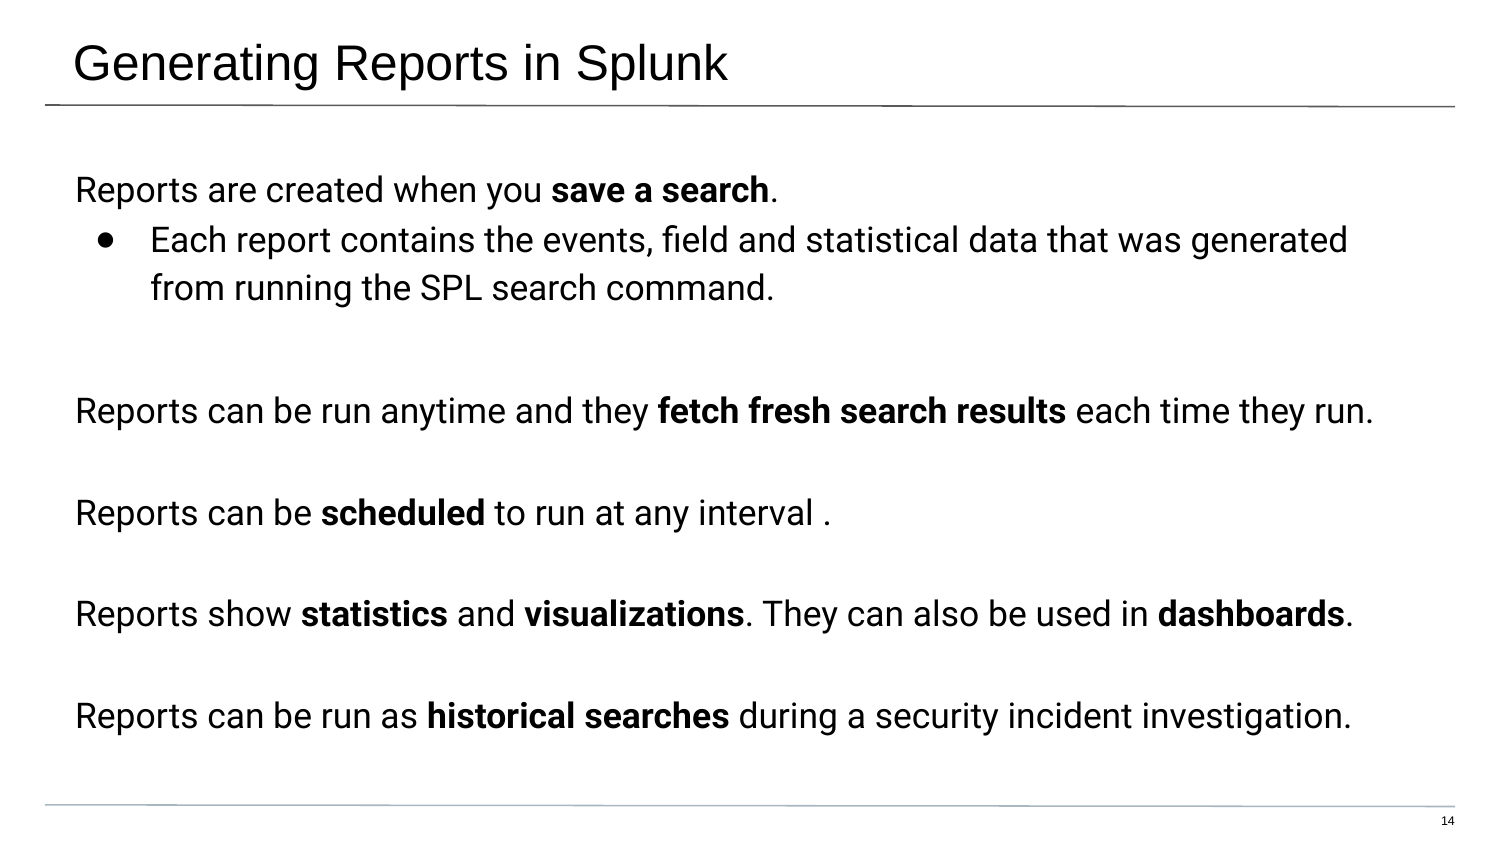

# Generating Reports in Splunk
Reports are created when you save a search.
Each report contains the events, field and statistical data that was generated from running the SPL search command.
Reports can be run anytime and they fetch fresh search results each time they run.
Reports can be scheduled to run at any interval .
Reports show statistics and visualizations. They can also be used in dashboards.
Reports can be run as historical searches during a security incident investigation.
14